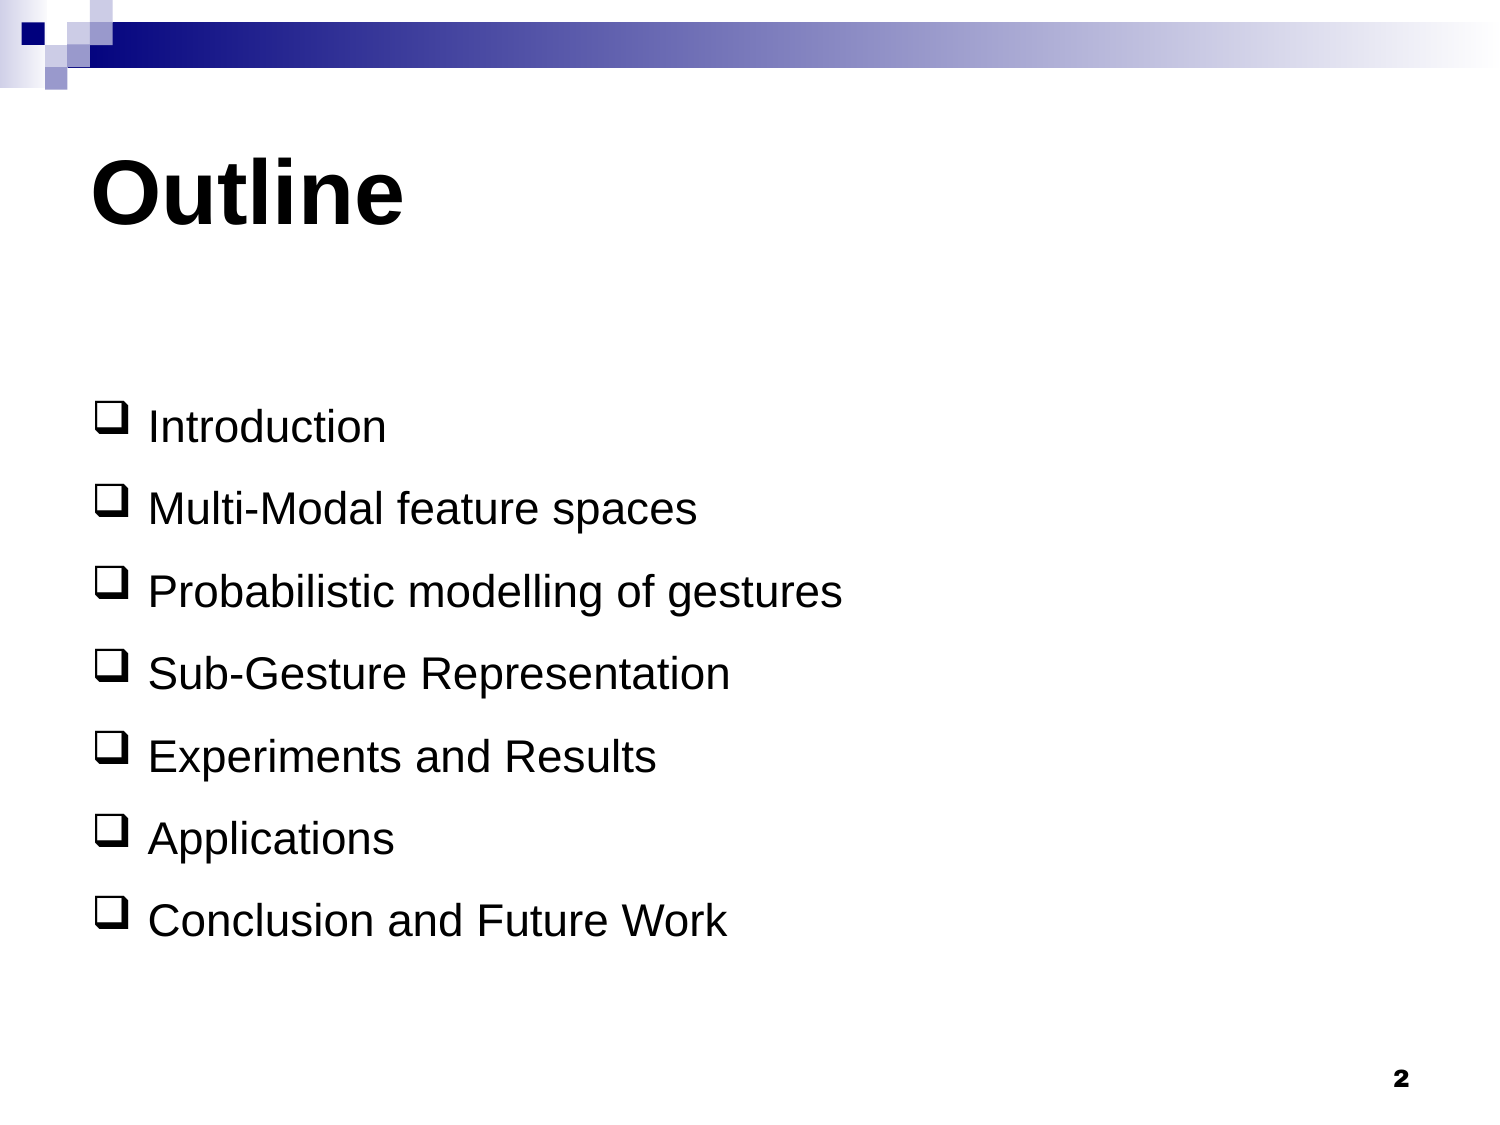

# Outline
Introduction
Multi-Modal feature spaces
Probabilistic modelling of gestures
Sub-Gesture Representation
Experiments and Results
Applications
Conclusion and Future Work
2